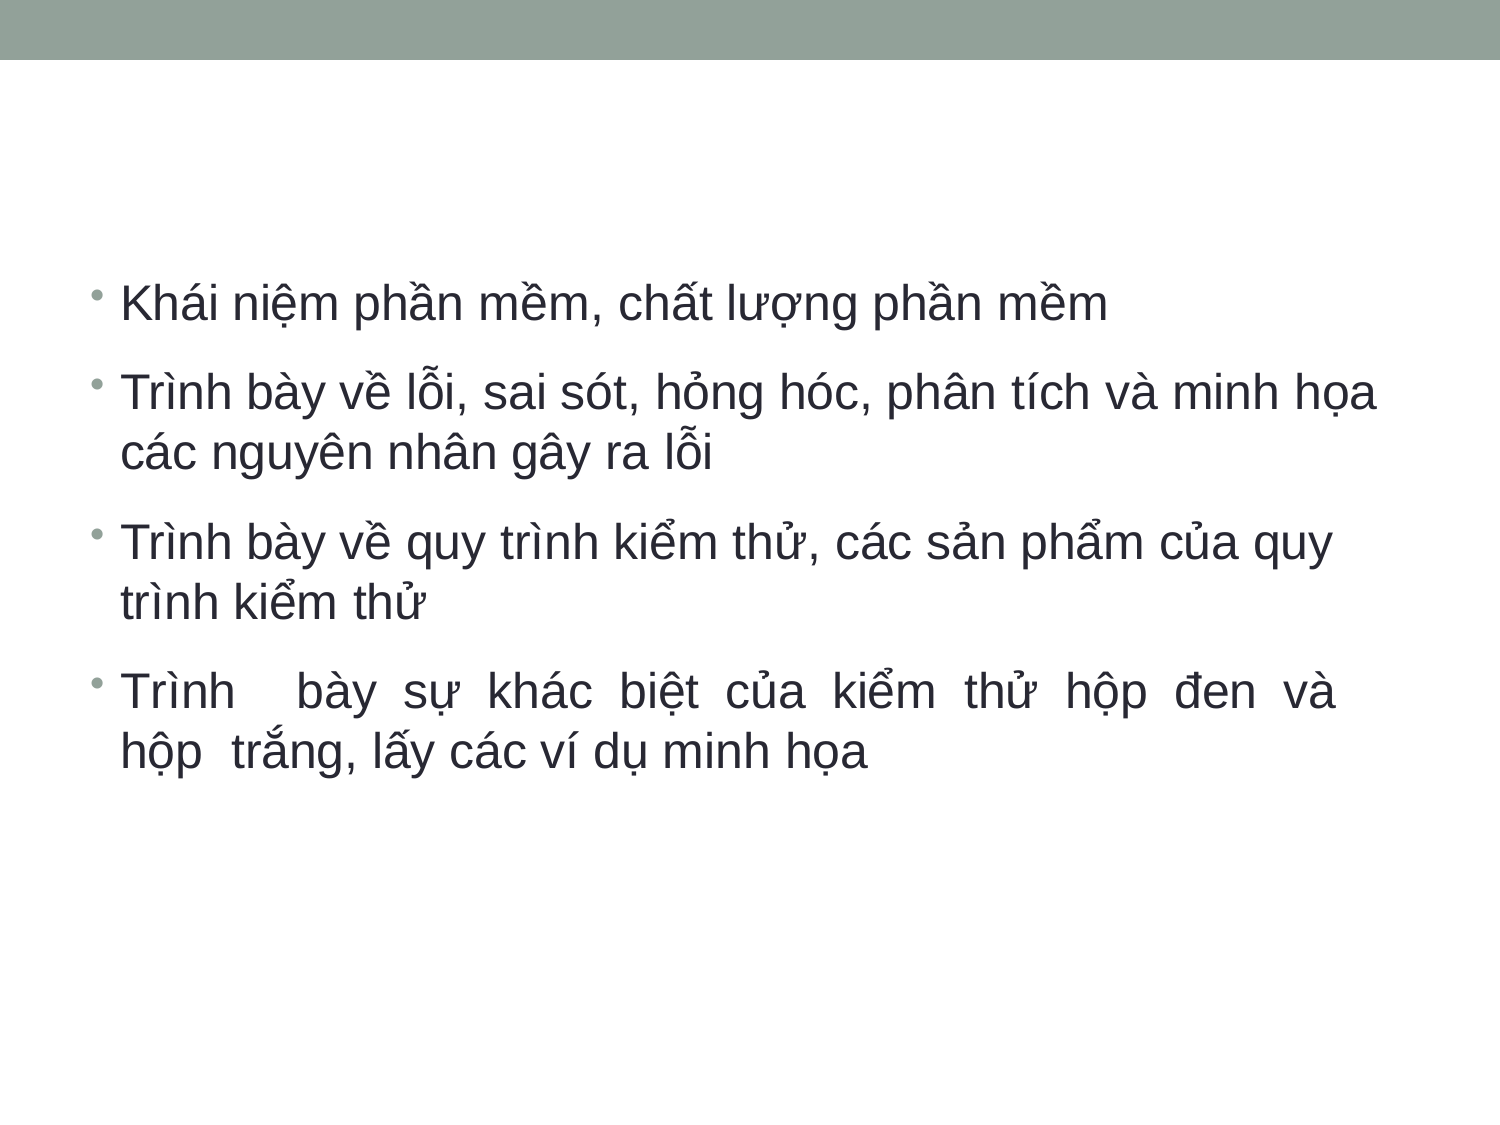

Khái niệm phần mềm, chất lượng phần mềm
Trình bày về lỗi, sai sót, hỏng hóc, phân tích và minh họa  các nguyên nhân gây ra lỗi
Trình bày về quy trình kiểm thử, các sản phẩm của quy  trình kiểm thử
Trình	bày	sự	khác	biệt	của	kiểm	thử	hộp	đen	và	hộp  trắng, lấy các ví dụ minh họa